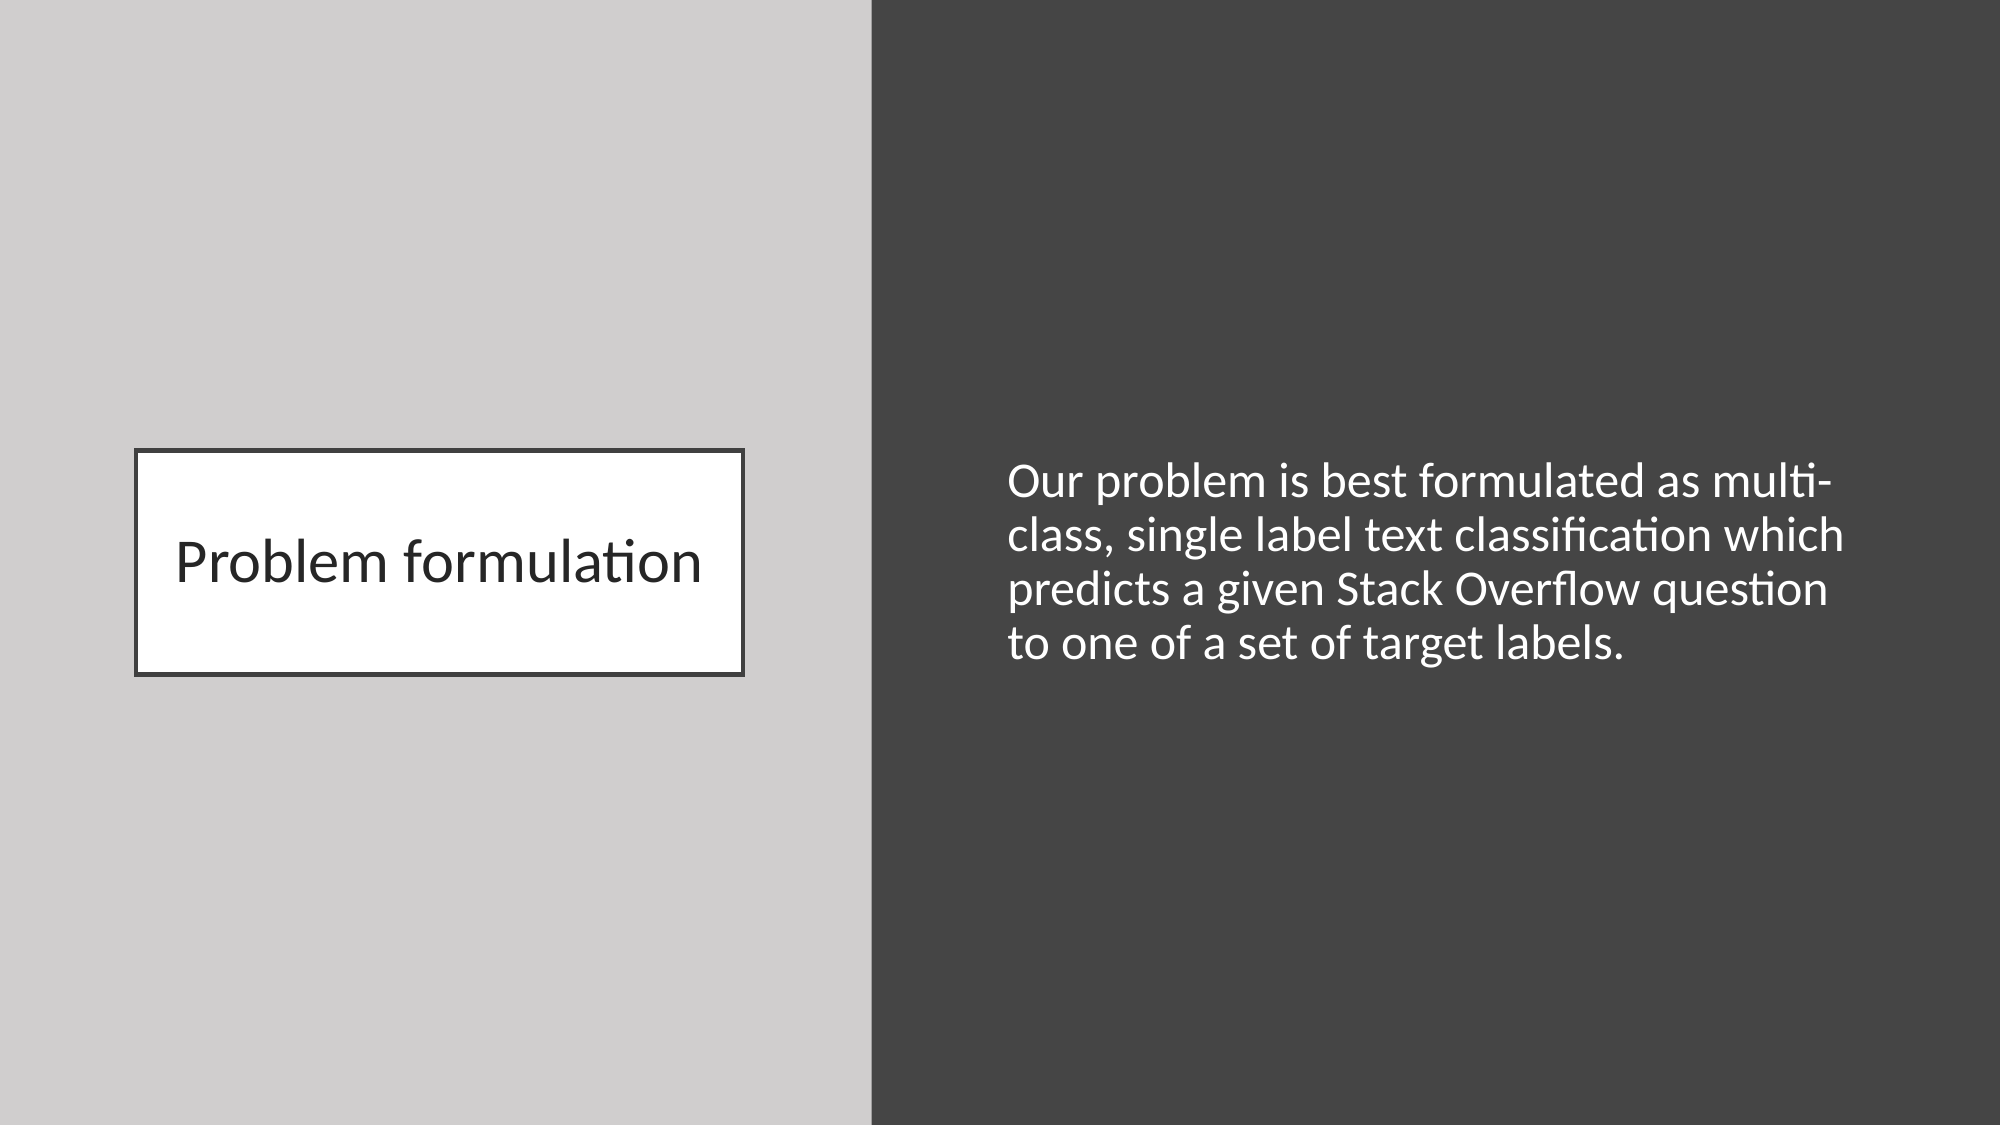

Our problem is best formulated as multi-class, single label text classification which predicts a given Stack Overflow question to one of a set of target labels.
# Problem formulation